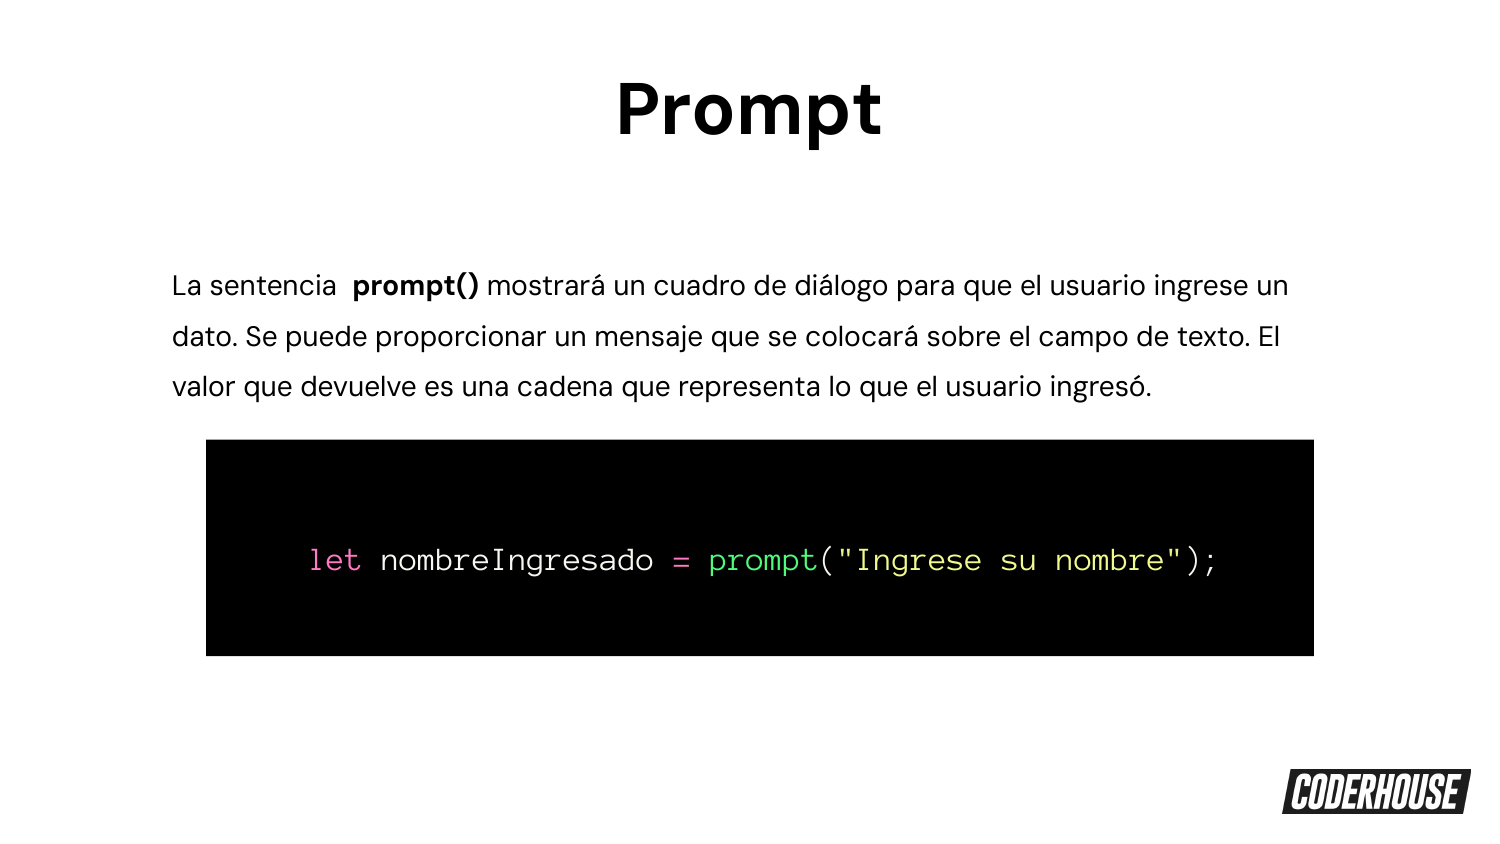

Prompt
La sentencia  prompt() mostrará un cuadro de diálogo para que el usuario ingrese un dato. Se puede proporcionar un mensaje que se colocará sobre el campo de texto. El valor que devuelve es una cadena que representa lo que el usuario ingresó.

    let nombreIngresado = prompt("Ingrese su nombre");